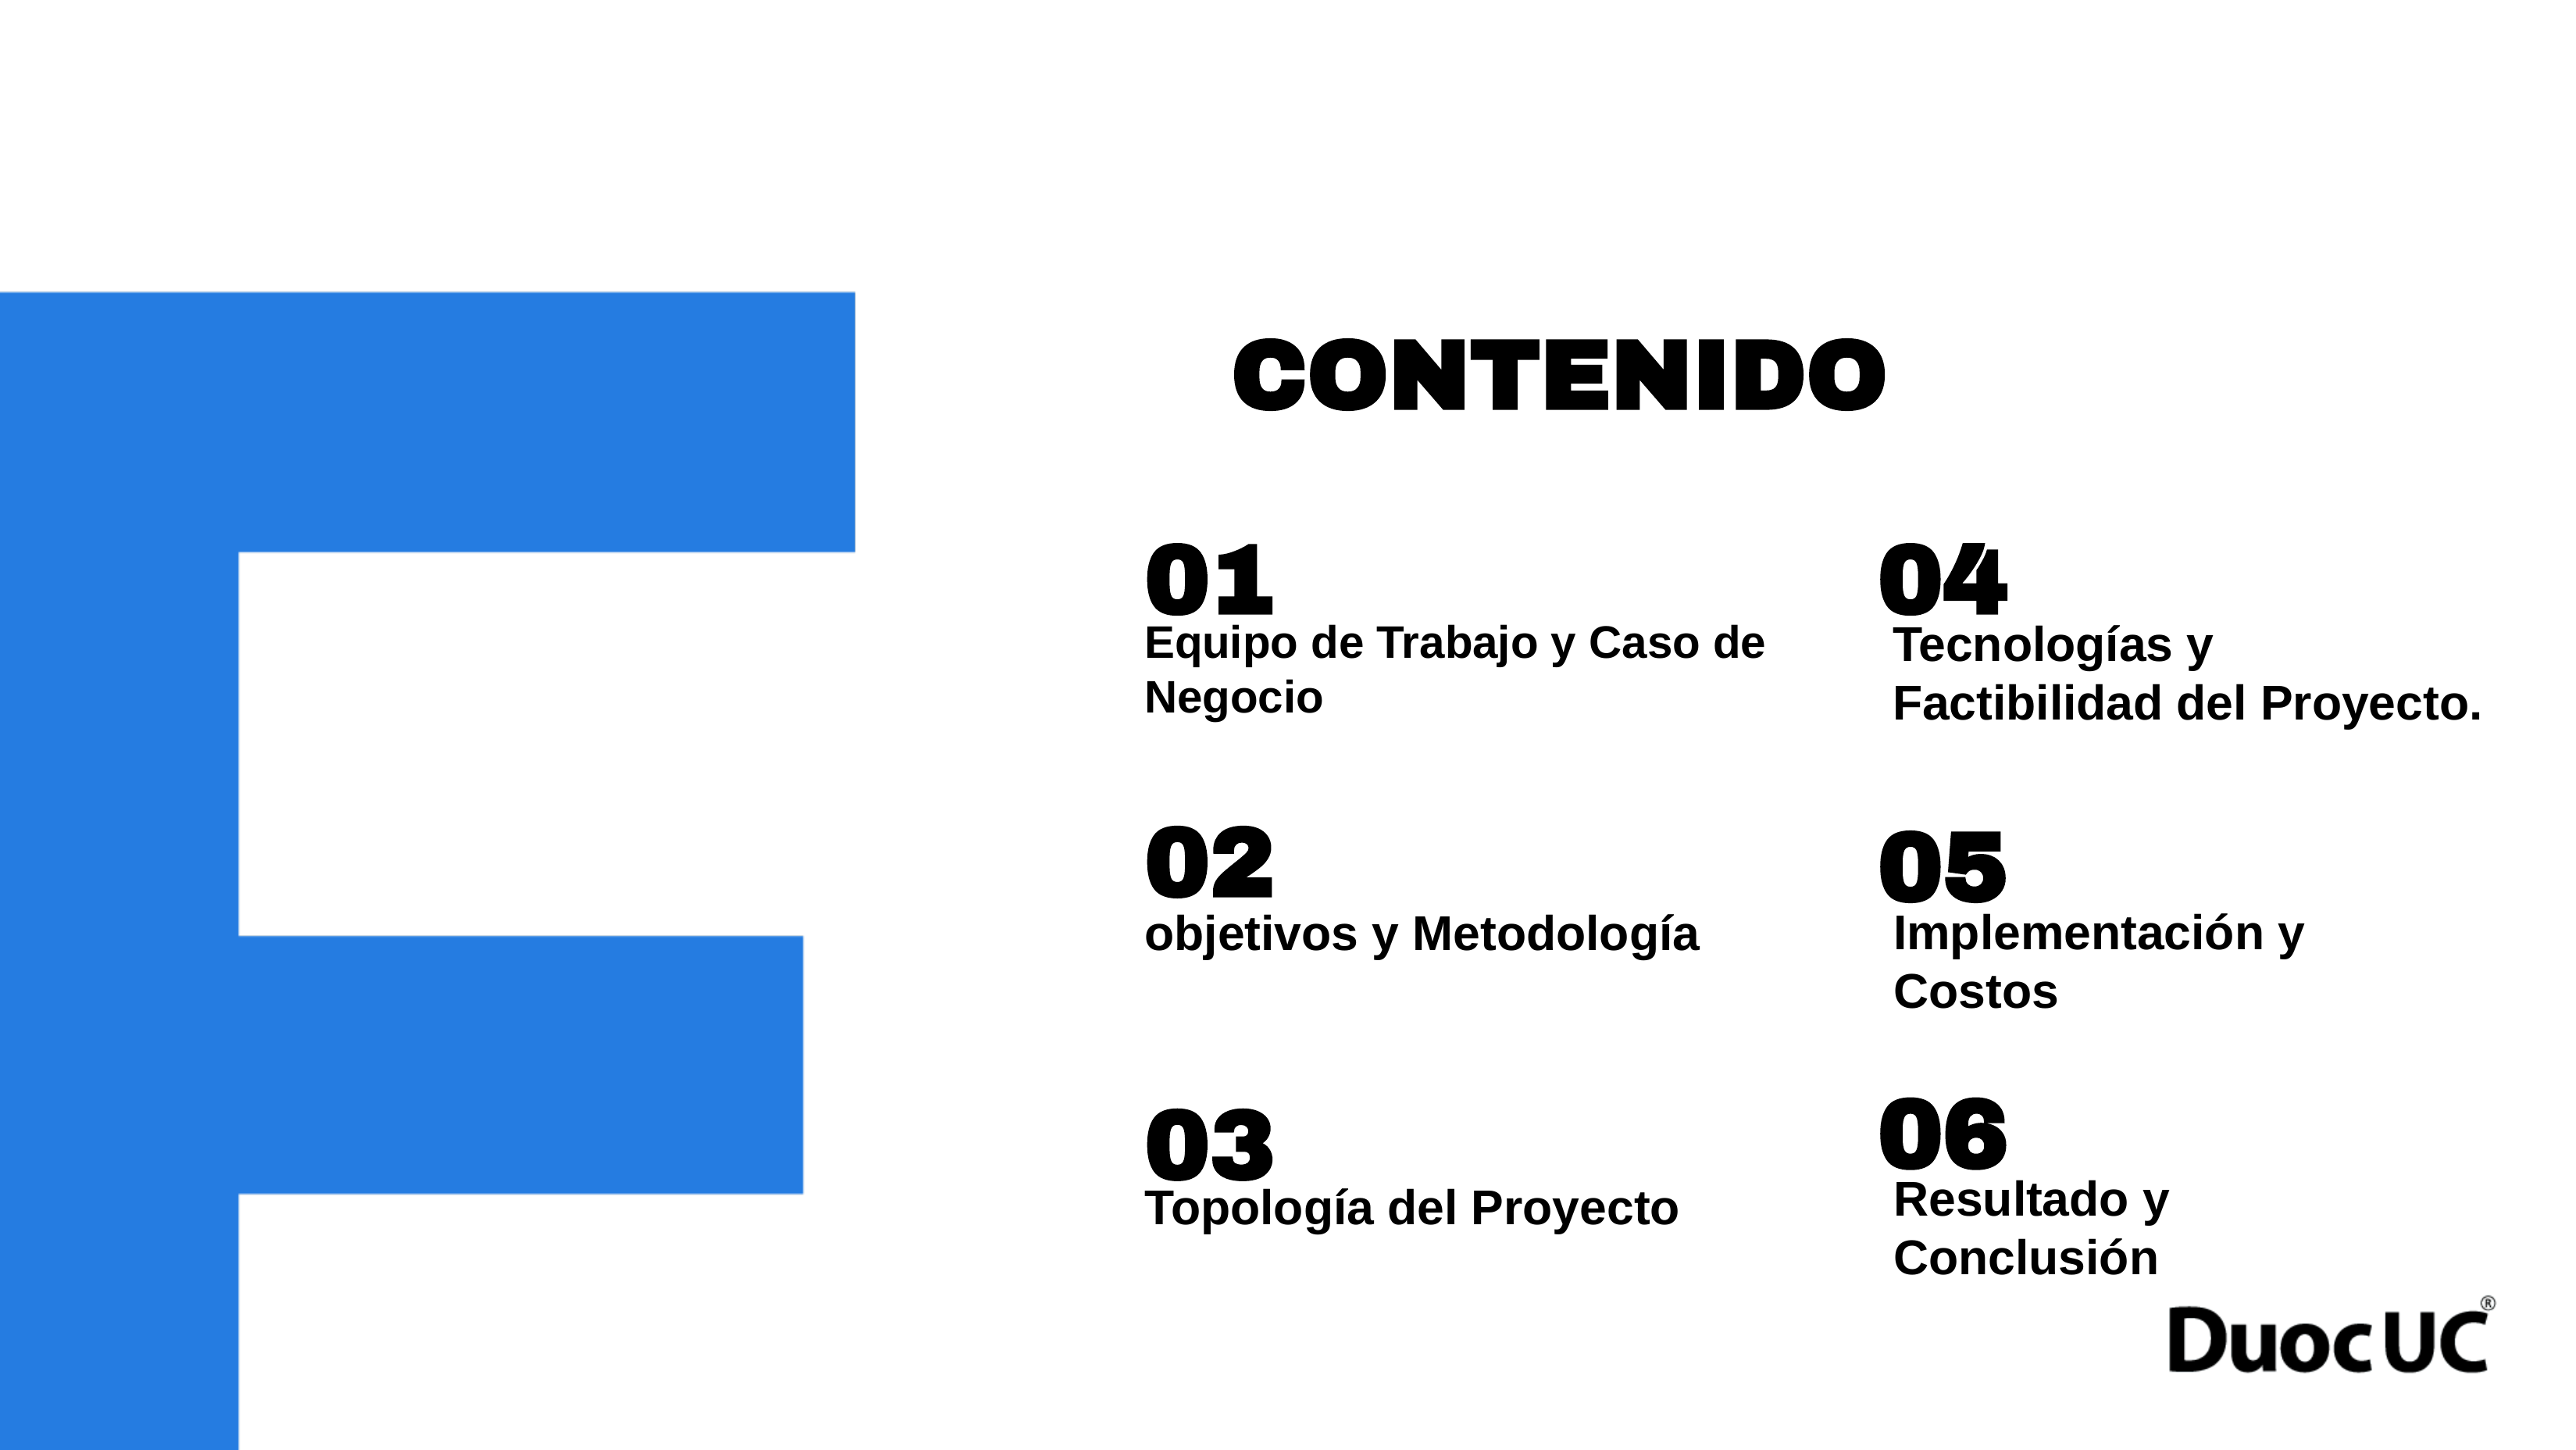

CONTENIDO
01
04
Tecnologías y Factibilidad del Proyecto.
Equipo de Trabajo y Caso de Negocio
02
05
Implementación y Costos
objetivos y Metodología
06
03
Resultado y Conclusión
Topología del Proyecto